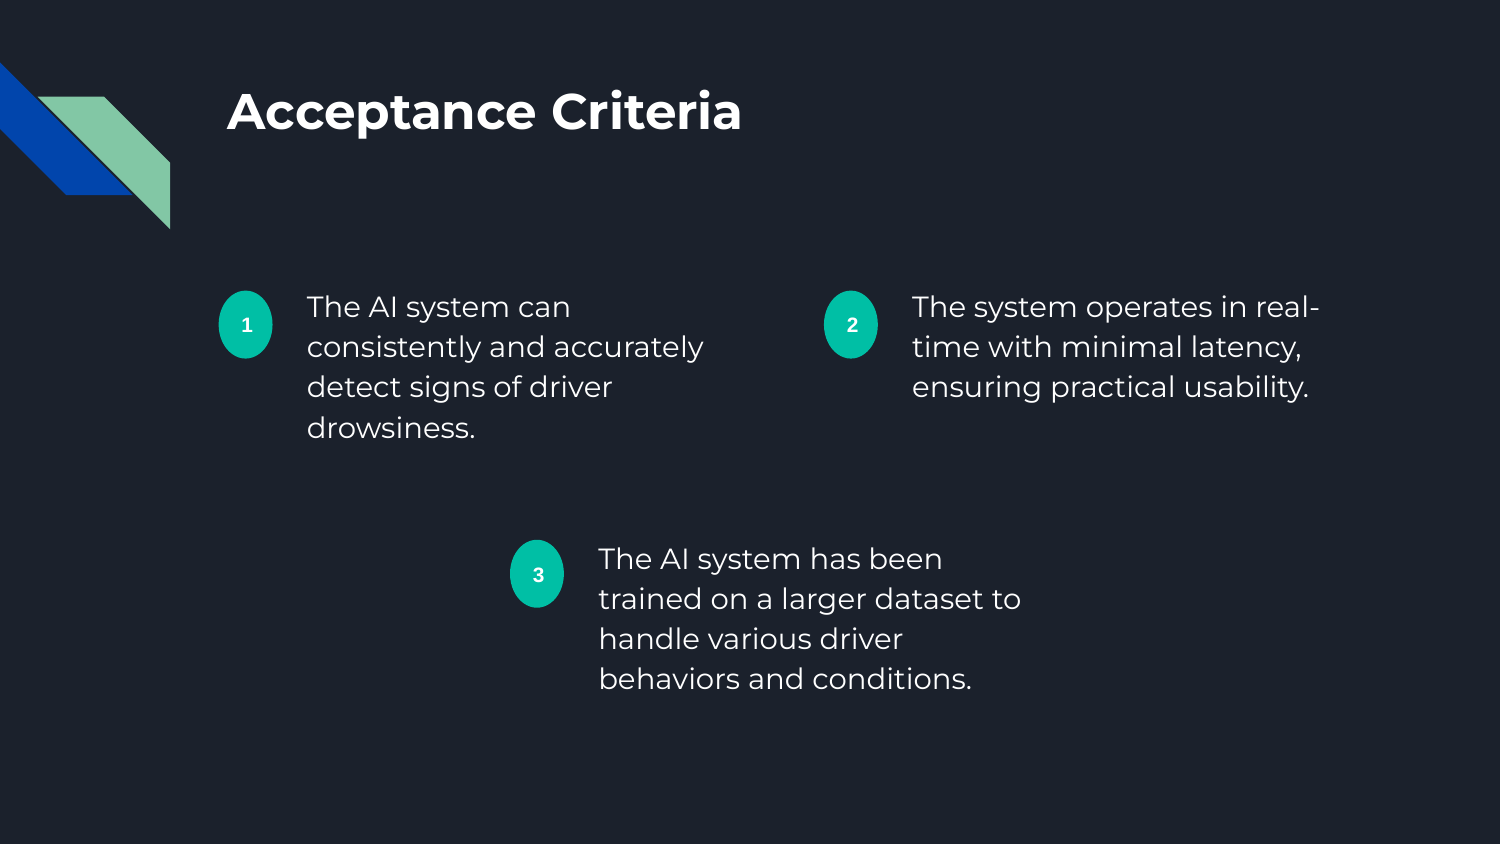

# Acceptance Criteria
The AI system can consistently and accurately detect signs of driver drowsiness.
The system operates in real-time with minimal latency, ensuring practical usability.
1
2
The AI system has been trained on a larger dataset to handle various driver behaviors and conditions.

3